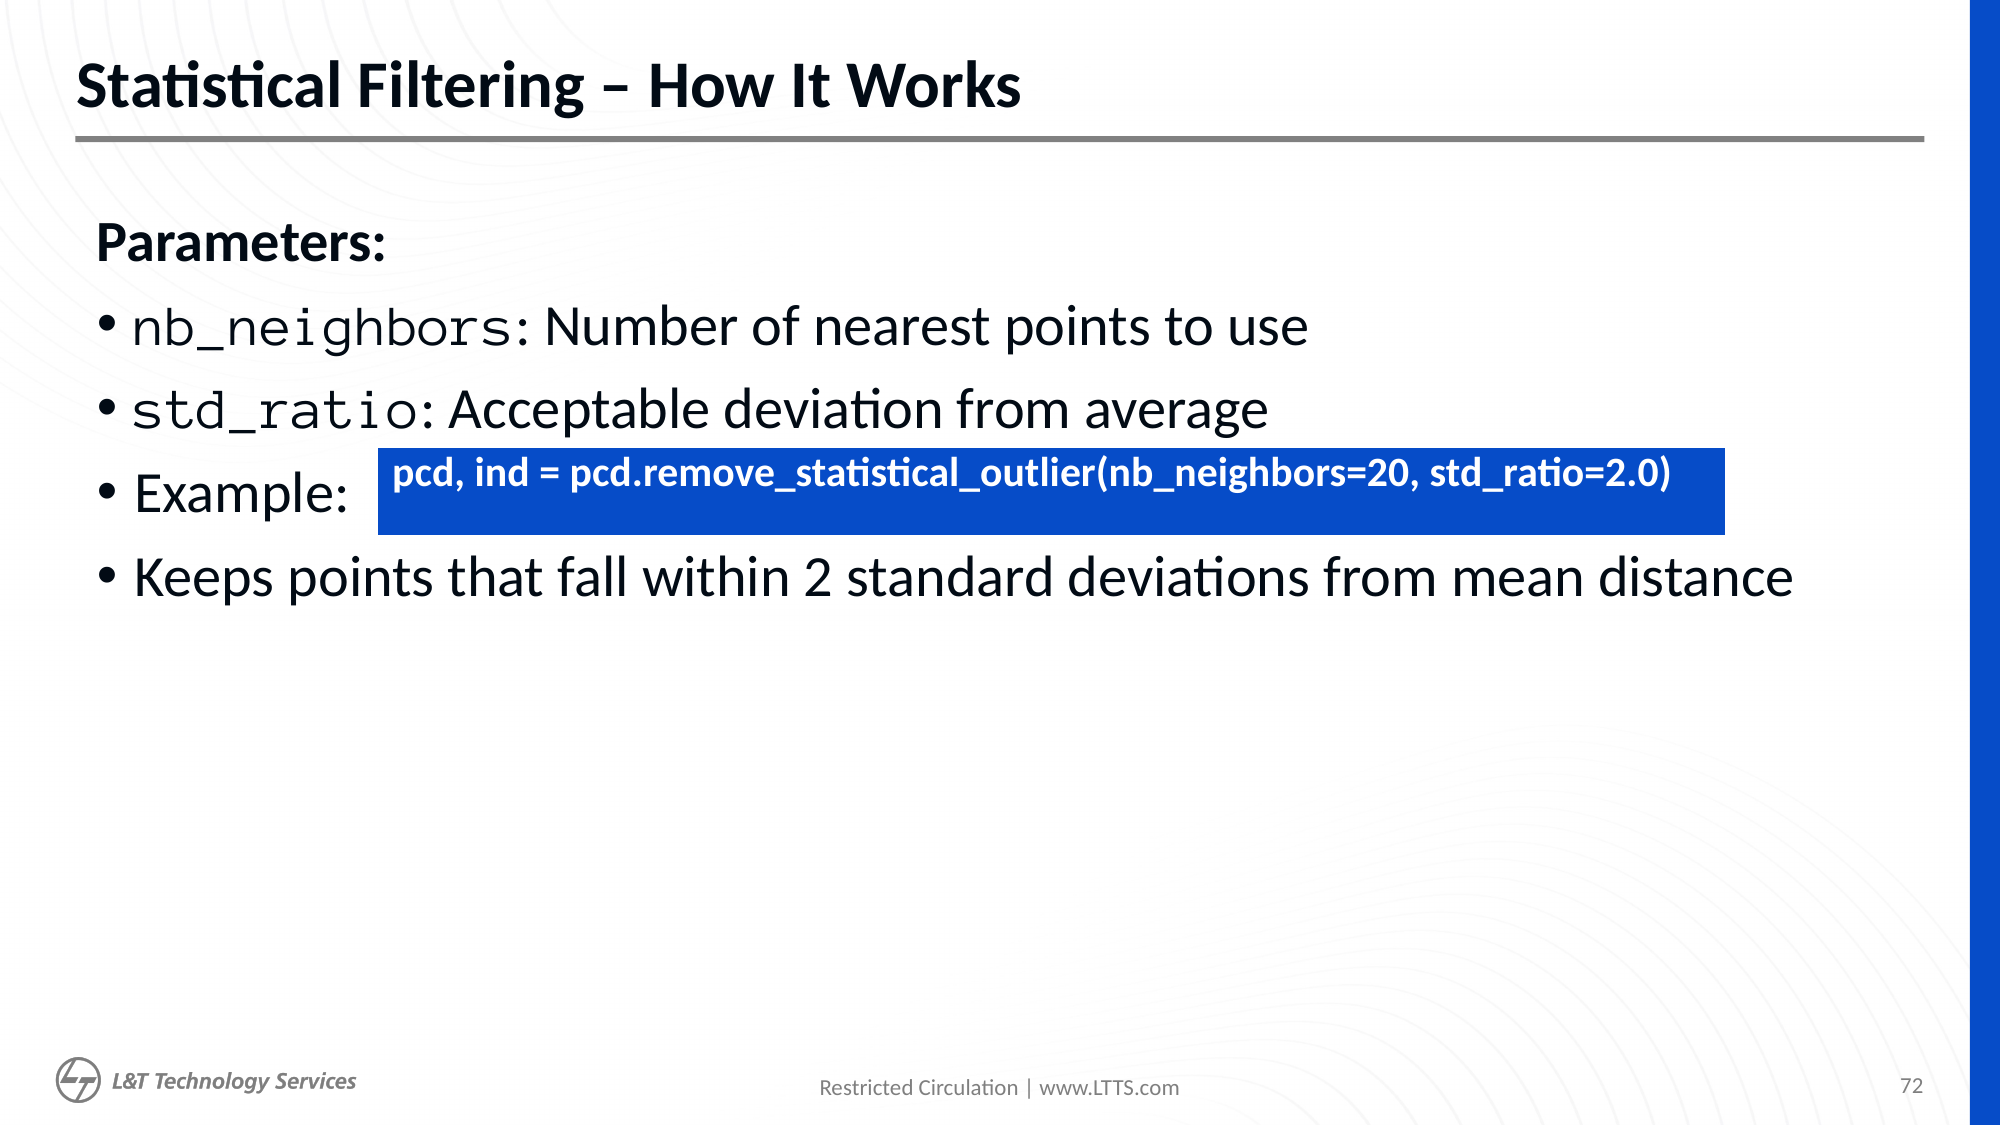

# Statistical Filtering – How It Works
Parameters:
nb_neighbors: Number of nearest points to use
std_ratio: Acceptable deviation from average
Example:
Keeps points that fall within 2 standard deviations from mean distance
| pcd, ind = pcd.remove\_statistical\_outlier(nb\_neighbors=20, std\_ratio=2.0) |
| --- |